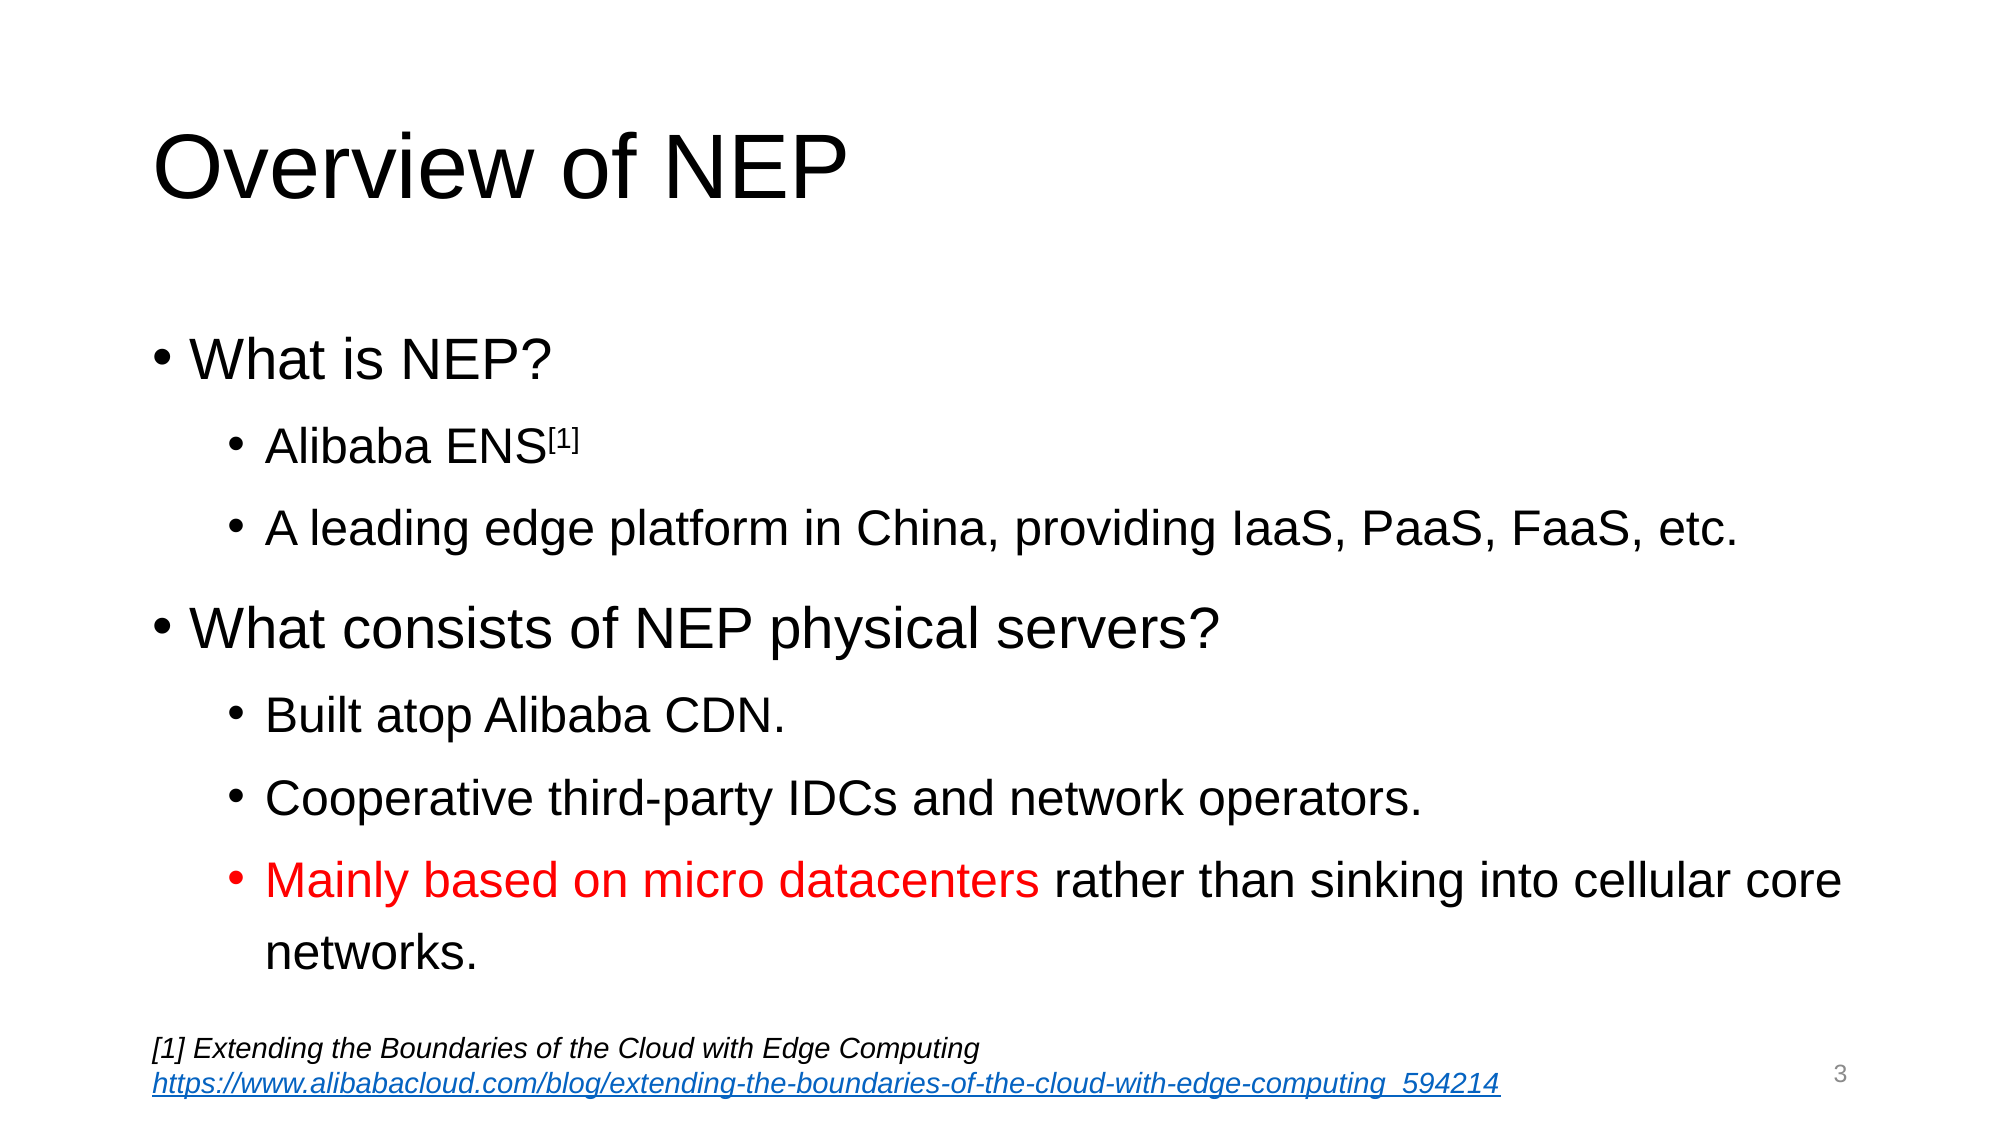

# Overview of NEP
What is NEP?
Alibaba ENS[1]
A leading edge platform in China, providing IaaS, PaaS, FaaS, etc.
What consists of NEP physical servers?
Built atop Alibaba CDN.
Cooperative third-party IDCs and network operators.
Mainly based on micro datacenters rather than sinking into cellular core networks.

[1] Extending the Boundaries of the Cloud with Edge Computing
https://www.alibabacloud.com/blog/extending-the-boundaries-of-the-cloud-with-edge-computing_594214
3